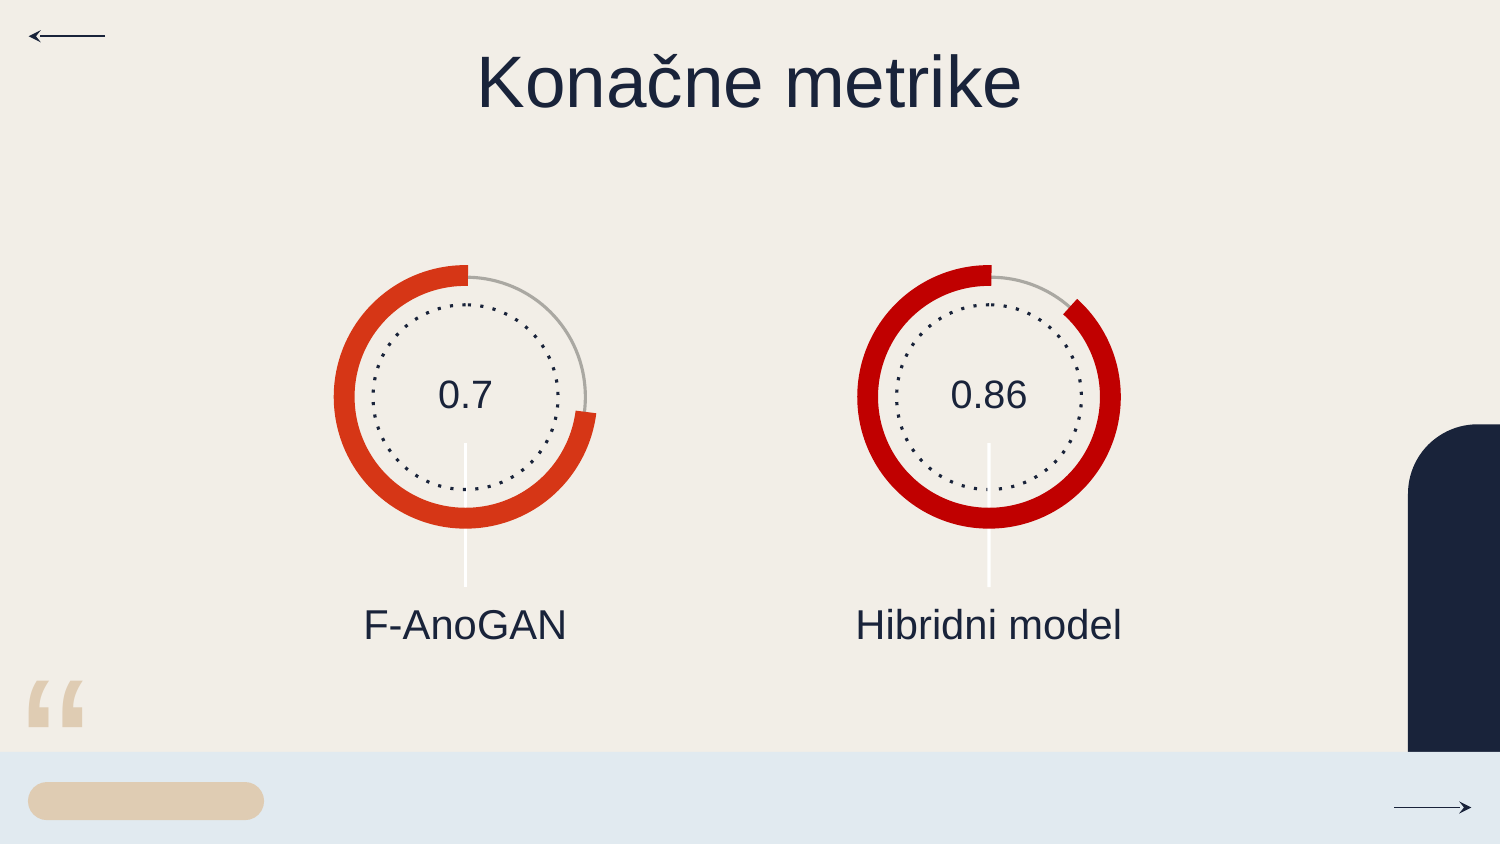

# Konačne metrike

0.7
0.86
F-AnoGAN
Hibridni model